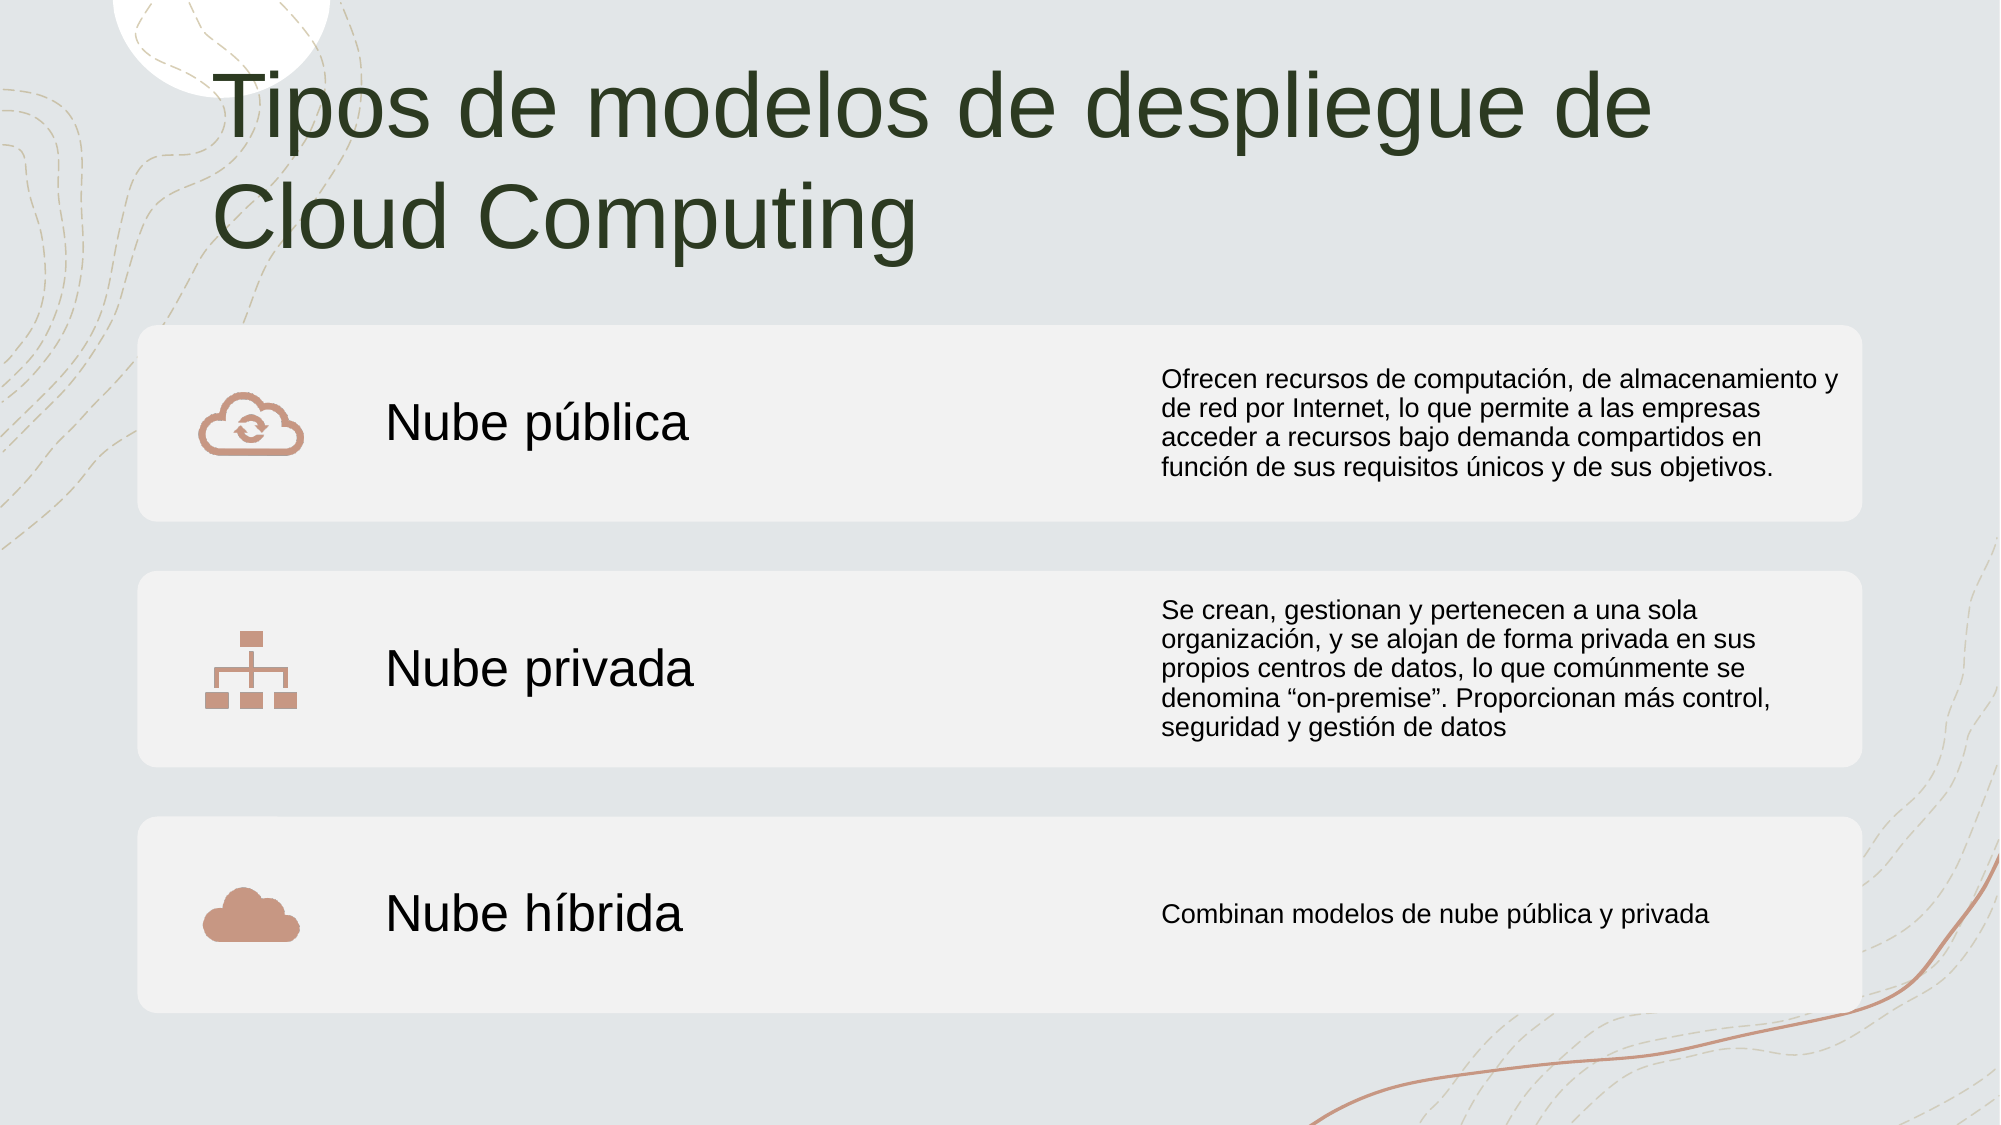

# Tipos de modelos de despliegue de Cloud Computing
Nube pública
Ofrecen recursos de computación, de almacenamiento y de red por Internet, lo que permite a las empresas acceder a recursos bajo demanda compartidos en función de sus requisitos únicos y de sus objetivos.
Nube privada
Se crean, gestionan y pertenecen a una sola organización, y se alojan de forma privada en sus propios centros de datos, lo que comúnmente se denomina “on-premise”. Proporcionan más control, seguridad y gestión de datos
Nube híbrida
Combinan modelos de nube pública y privada